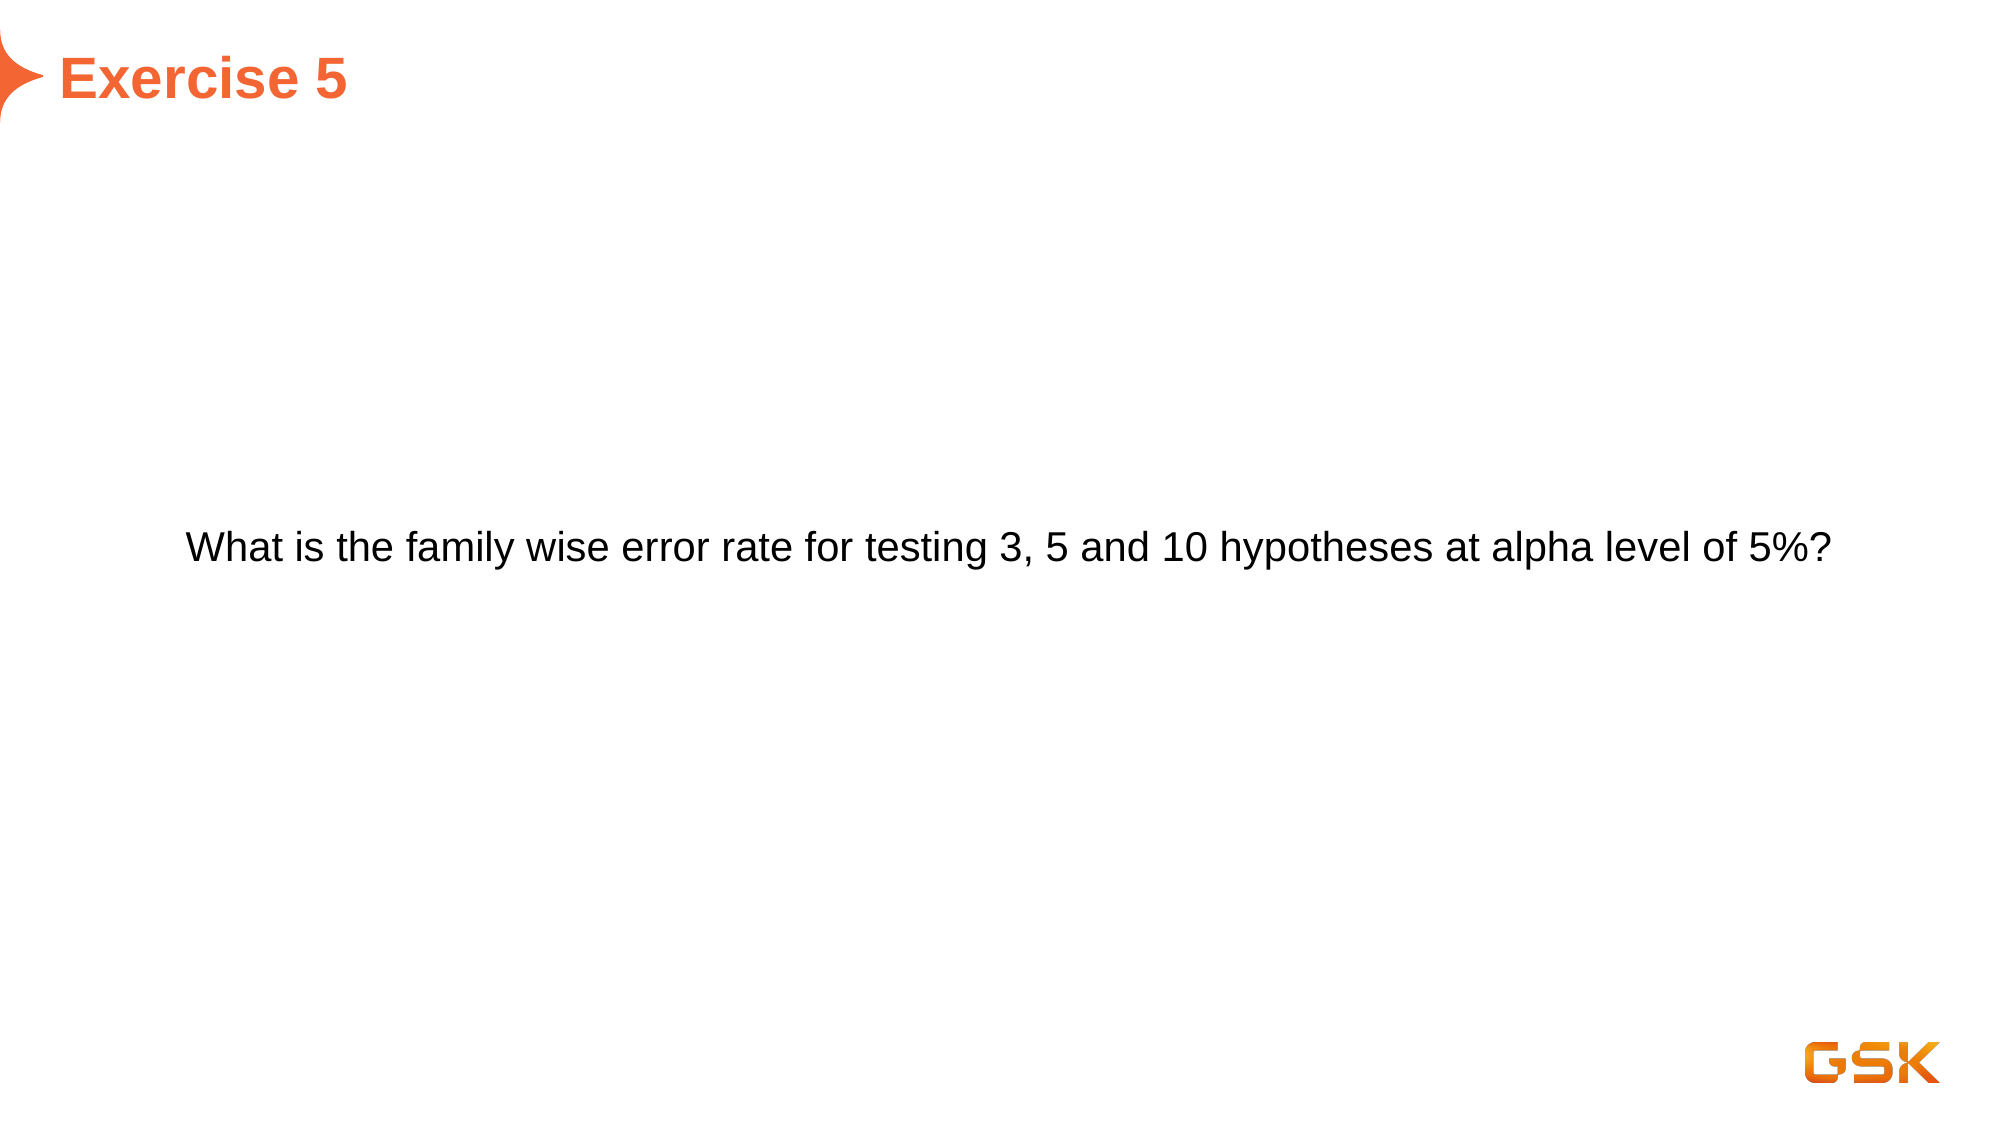

# Exercise 5
What is the family wise error rate for testing 3, 5 and 10 hypotheses at alpha level of 5%?